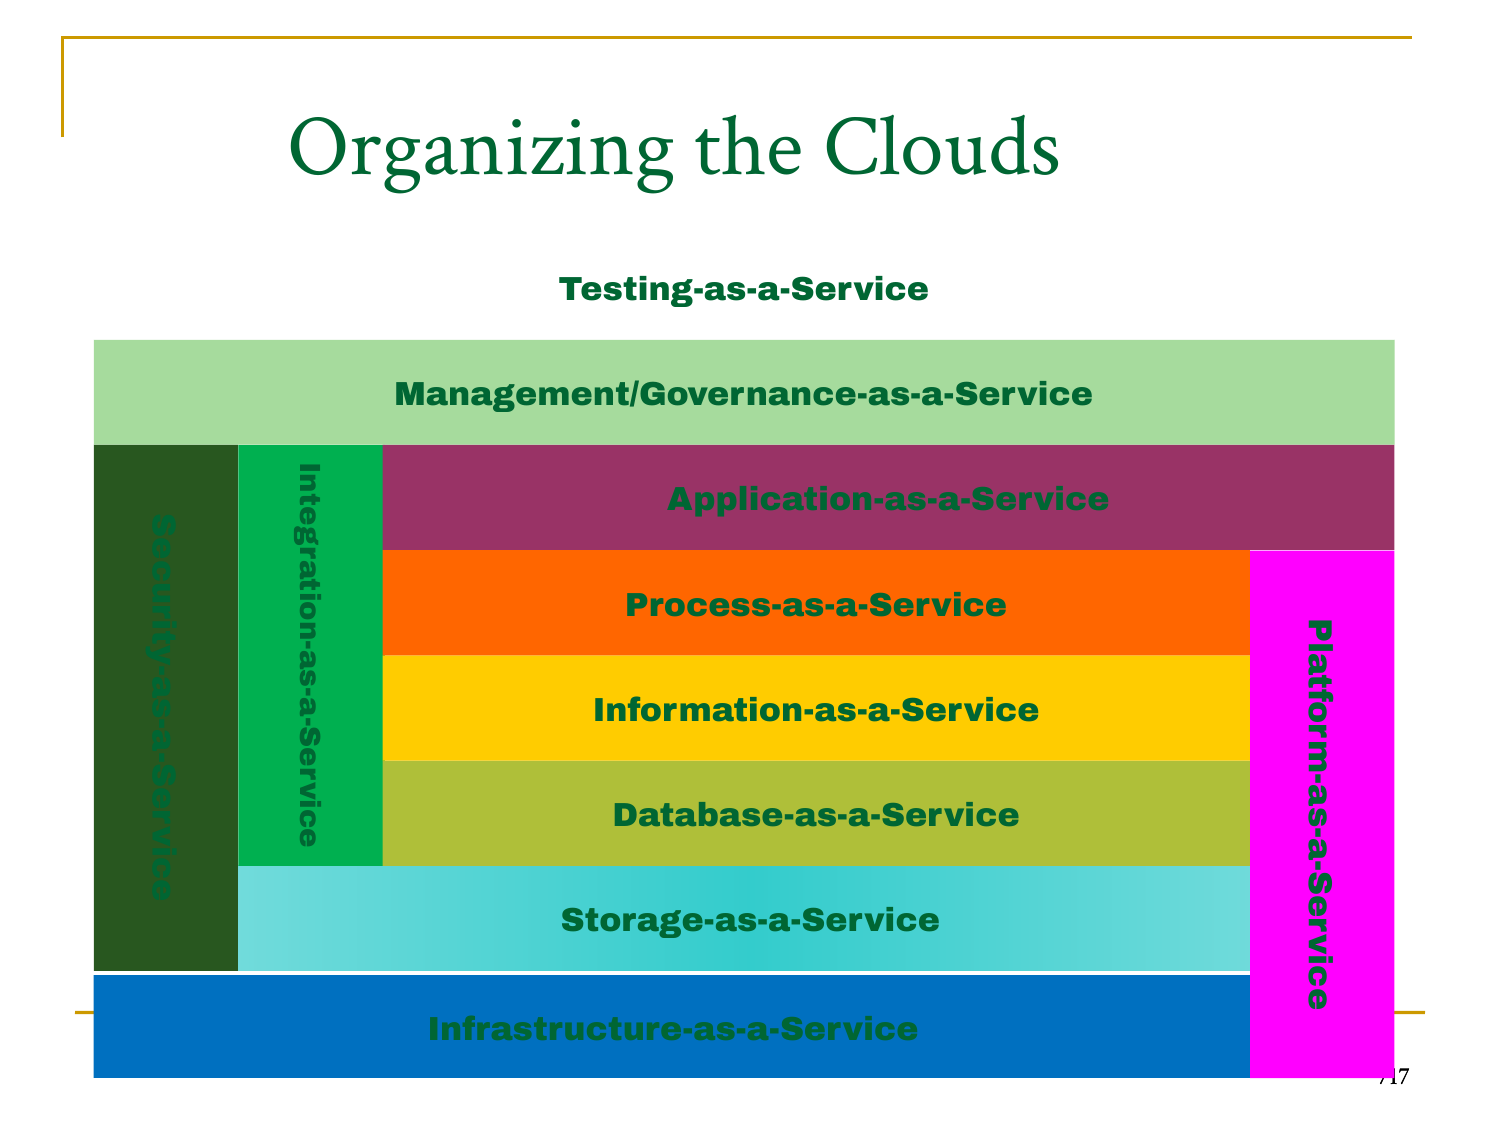

Organizing the Clouds
Testing-as-a-Service
Management/Governance-as-a-Service
Security-as-a-Service
Integration-as-a-Service
Application-as-a-Service
Process-as-a-Service
Platform-as-a-Service
Information-as-a-Service
Database-as-a-Service
Storage-as-a-Service
Infrastructure-as-a-Service
717
717